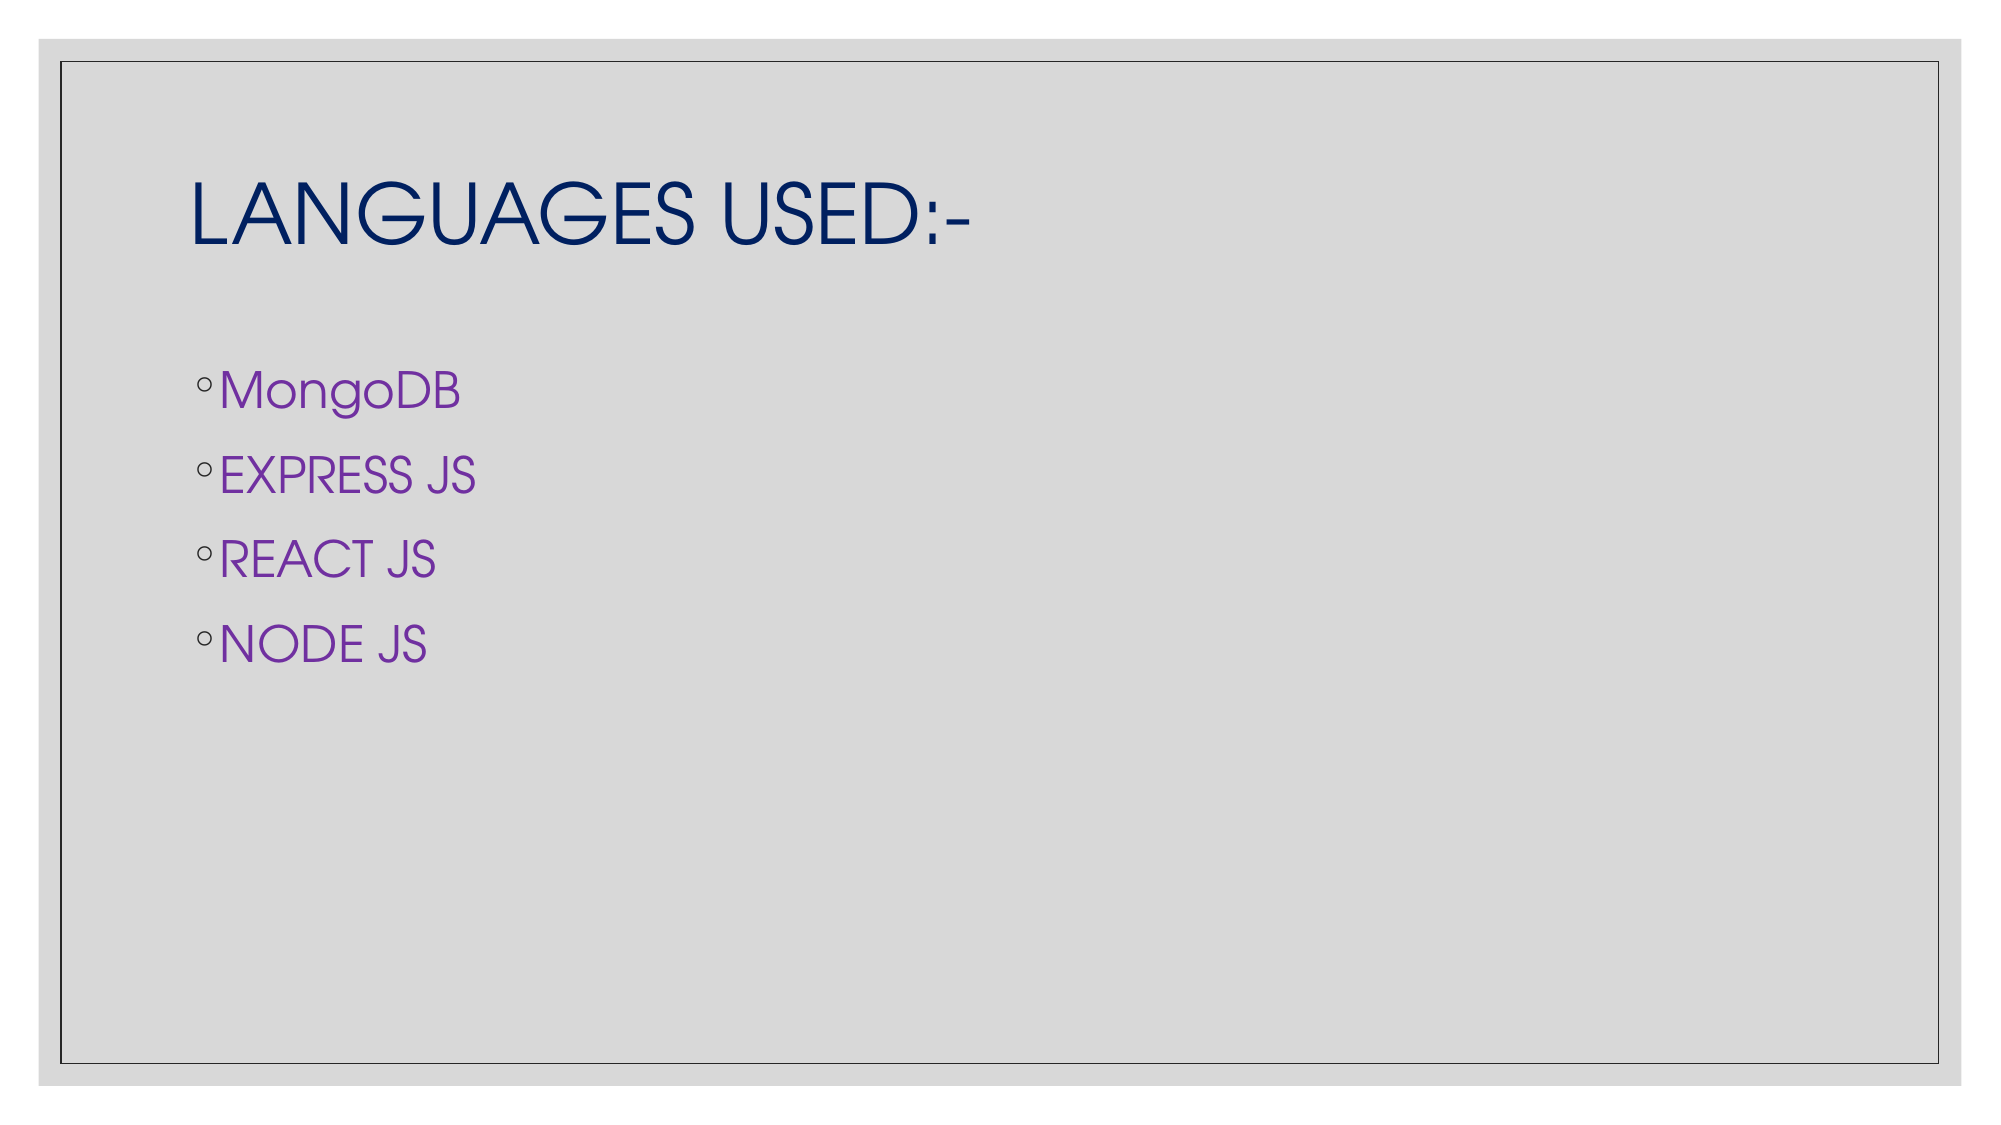

# LANGUAGES USED:-
MongoDB
EXPRESS JS
REACT JS
NODE JS